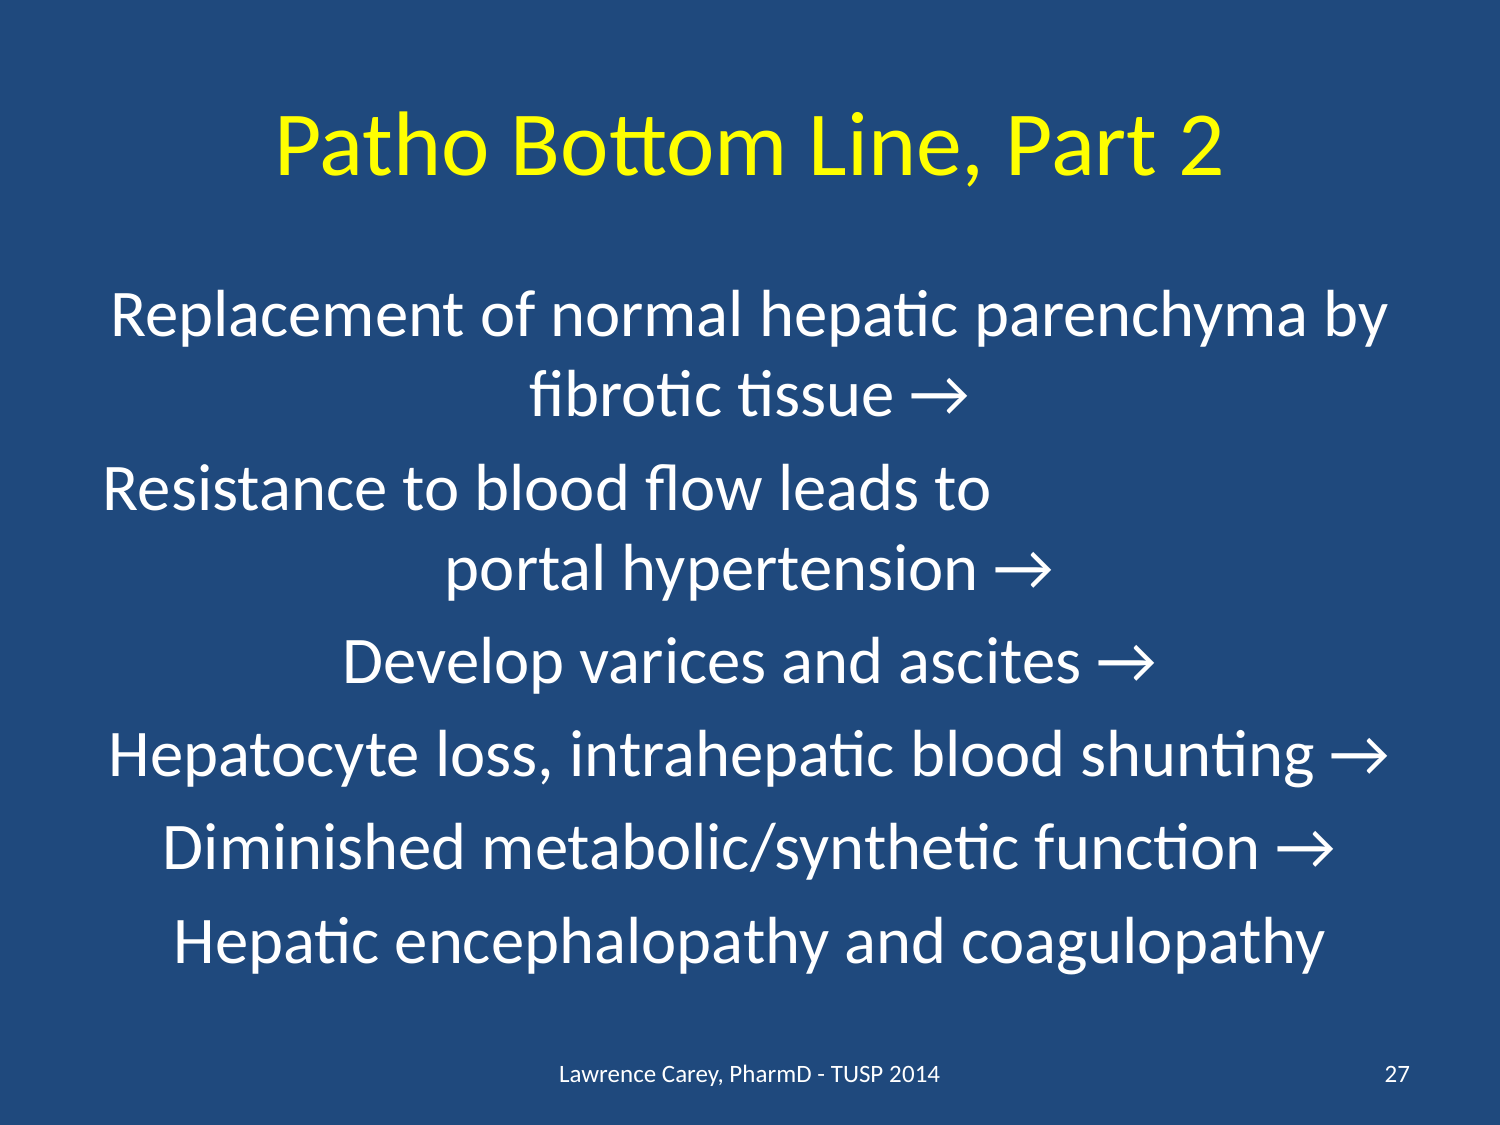

# Patho Bottom Line, Part 2
Replacement of normal hepatic parenchyma by fibrotic tissue →
Resistance to blood flow leads to                            portal hypertension →
Develop varices and ascites →
Hepatocyte loss, intrahepatic blood shunting →
Diminished metabolic/synthetic function →
Hepatic encephalopathy and coagulopathy
Lawrence Carey, PharmD - TUSP 2014
27